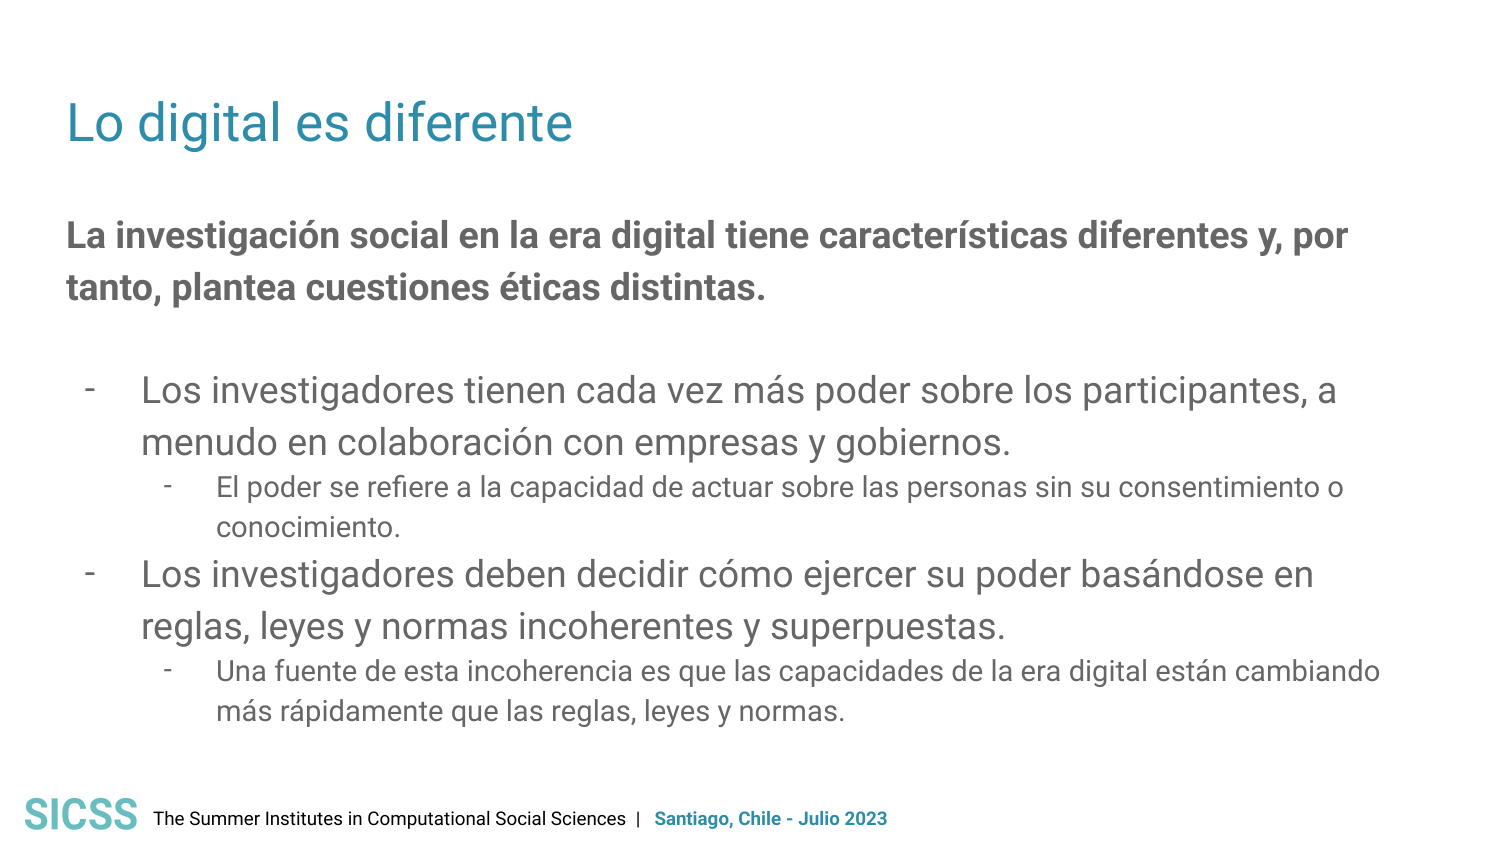

# Lo digital es diferente
La investigación social en la era digital tiene características diferentes y, por tanto, plantea cuestiones éticas distintas.

Los investigadores tienen cada vez más poder sobre los participantes, a menudo en colaboración con empresas y gobiernos.
El poder se refiere a la capacidad de actuar sobre las personas sin su consentimiento o conocimiento.
Los investigadores deben decidir cómo ejercer su poder basándose en reglas, leyes y normas incoherentes y superpuestas.
Una fuente de esta incoherencia es que las capacidades de la era digital están cambiando más rápidamente que las reglas, leyes y normas.